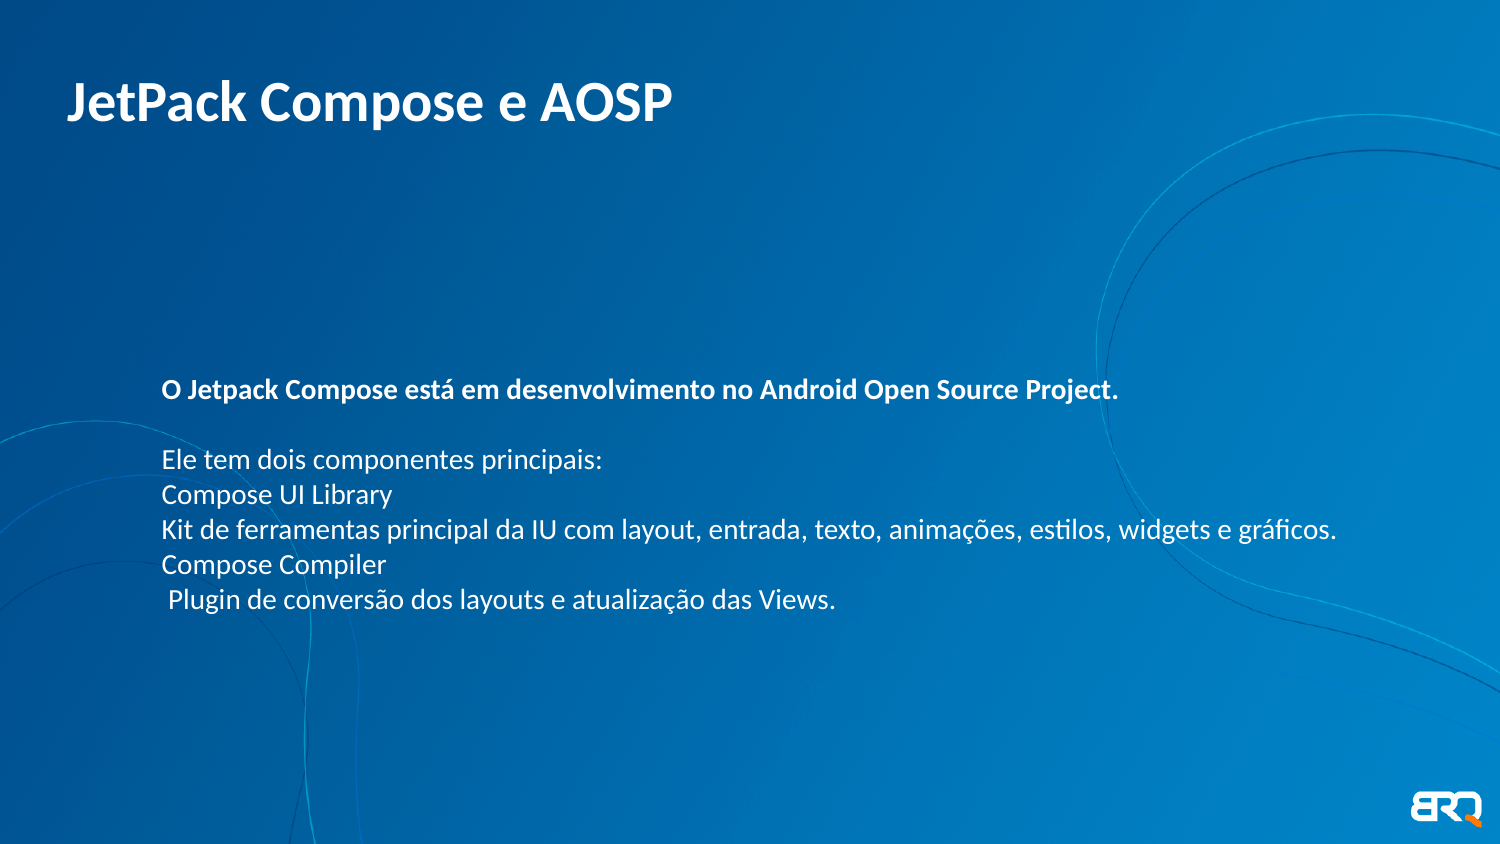

JetPack Compose e AOSP
O Jetpack Compose está em desenvolvimento no Android Open Source Project.

Ele tem dois componentes principais:
Compose UI Library
Kit de ferramentas principal da IU com layout, entrada, texto, animações, estilos, widgets e gráficos.
Compose Compiler
 Plugin de conversão dos layouts e atualização das Views.